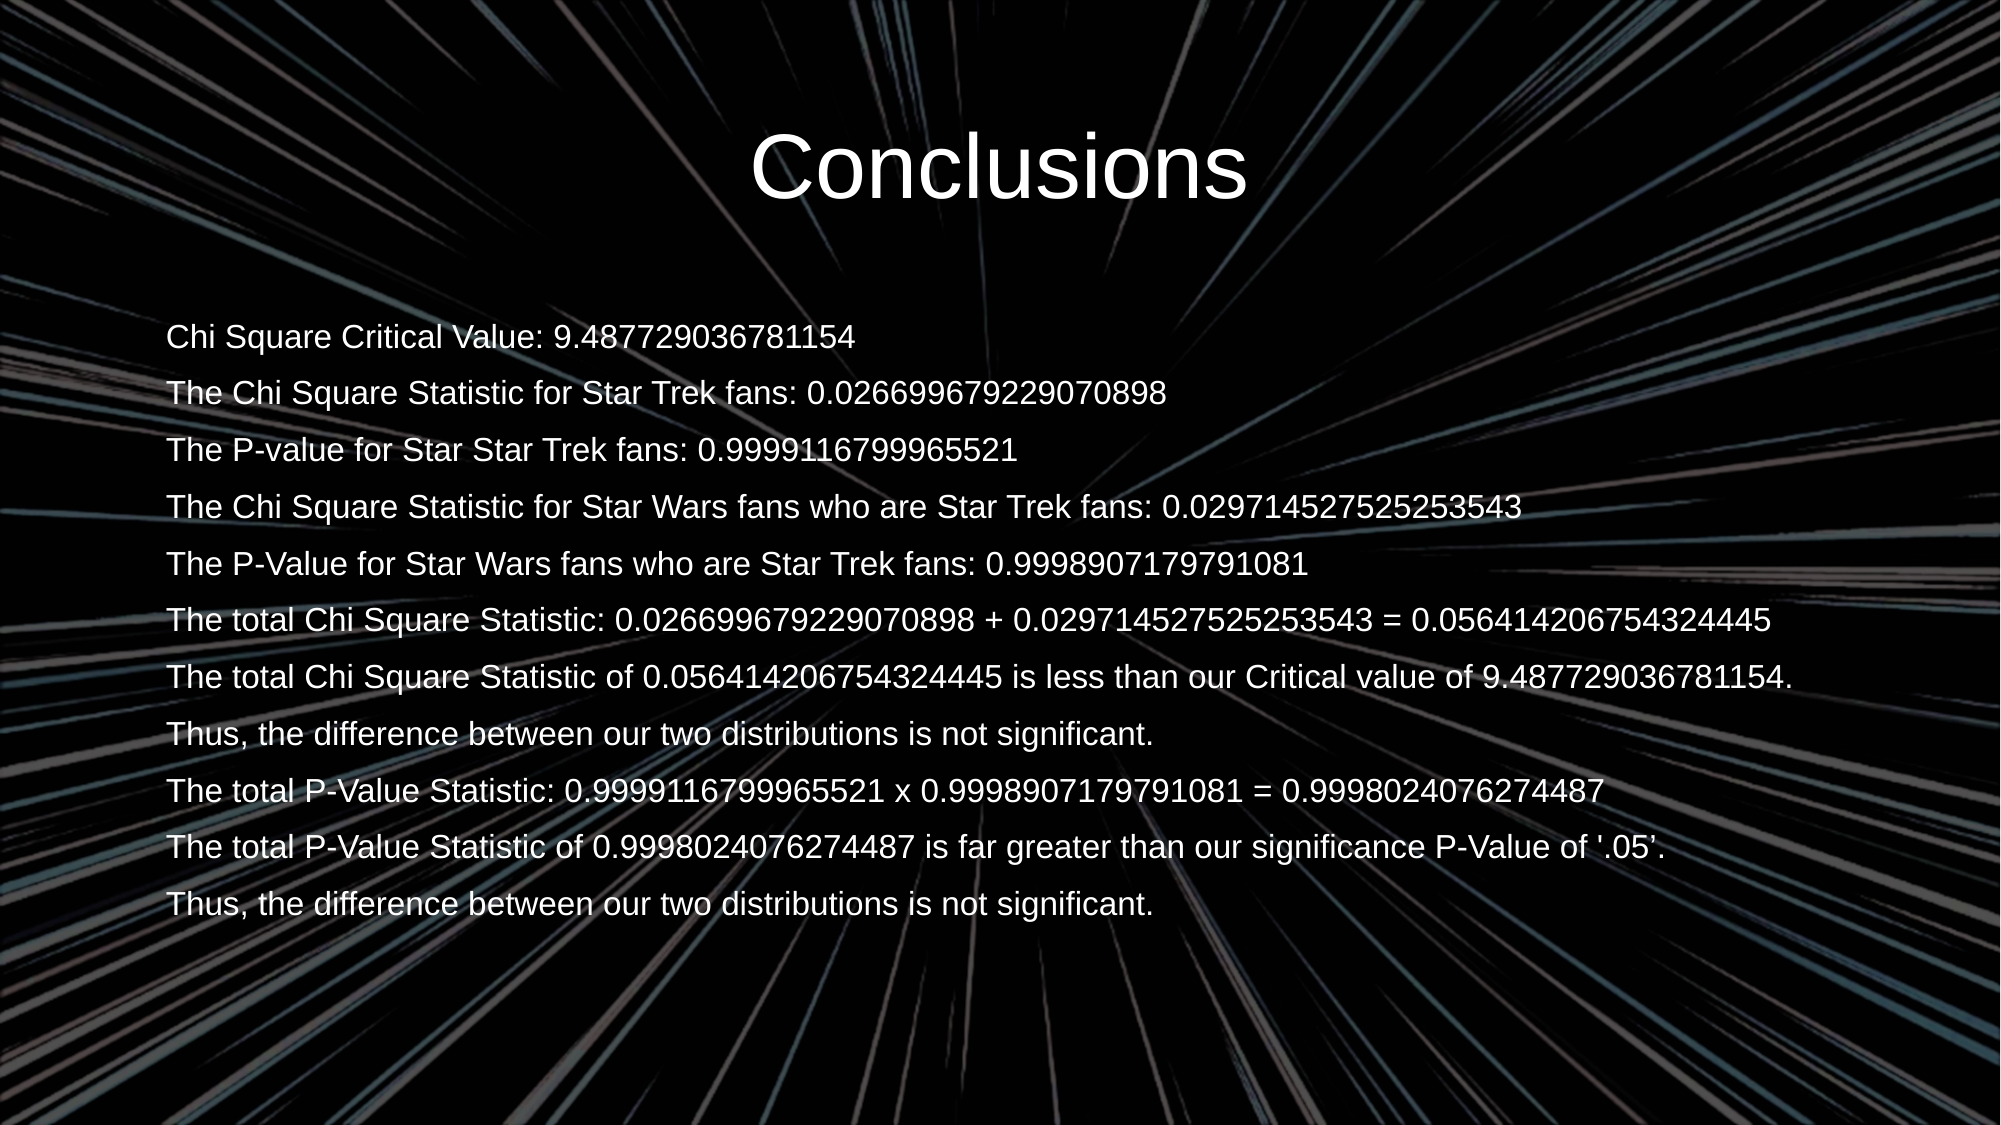

# Conclusions
Chi Square Critical Value: 9.487729036781154
The Chi Square Statistic for Star Trek fans: 0.026699679229070898
The P-value for Star Star Trek fans: 0.9999116799965521
The Chi Square Statistic for Star Wars fans who are Star Trek fans: 0.029714527525253543
The P-Value for Star Wars fans who are Star Trek fans: 0.9998907179791081
The total Chi Square Statistic: 0.026699679229070898 + 0.029714527525253543 = 0.056414206754324445
The total Chi Square Statistic of 0.056414206754324445 is less than our Critical value of 9.487729036781154.
Thus, the difference between our two distributions is not significant.
The total P-Value Statistic: 0.9999116799965521 x 0.9998907179791081 = 0.9998024076274487
The total P-Value Statistic of 0.9998024076274487 is far greater than our significance P-Value of '.05’.
Thus, the difference between our two distributions is not significant.